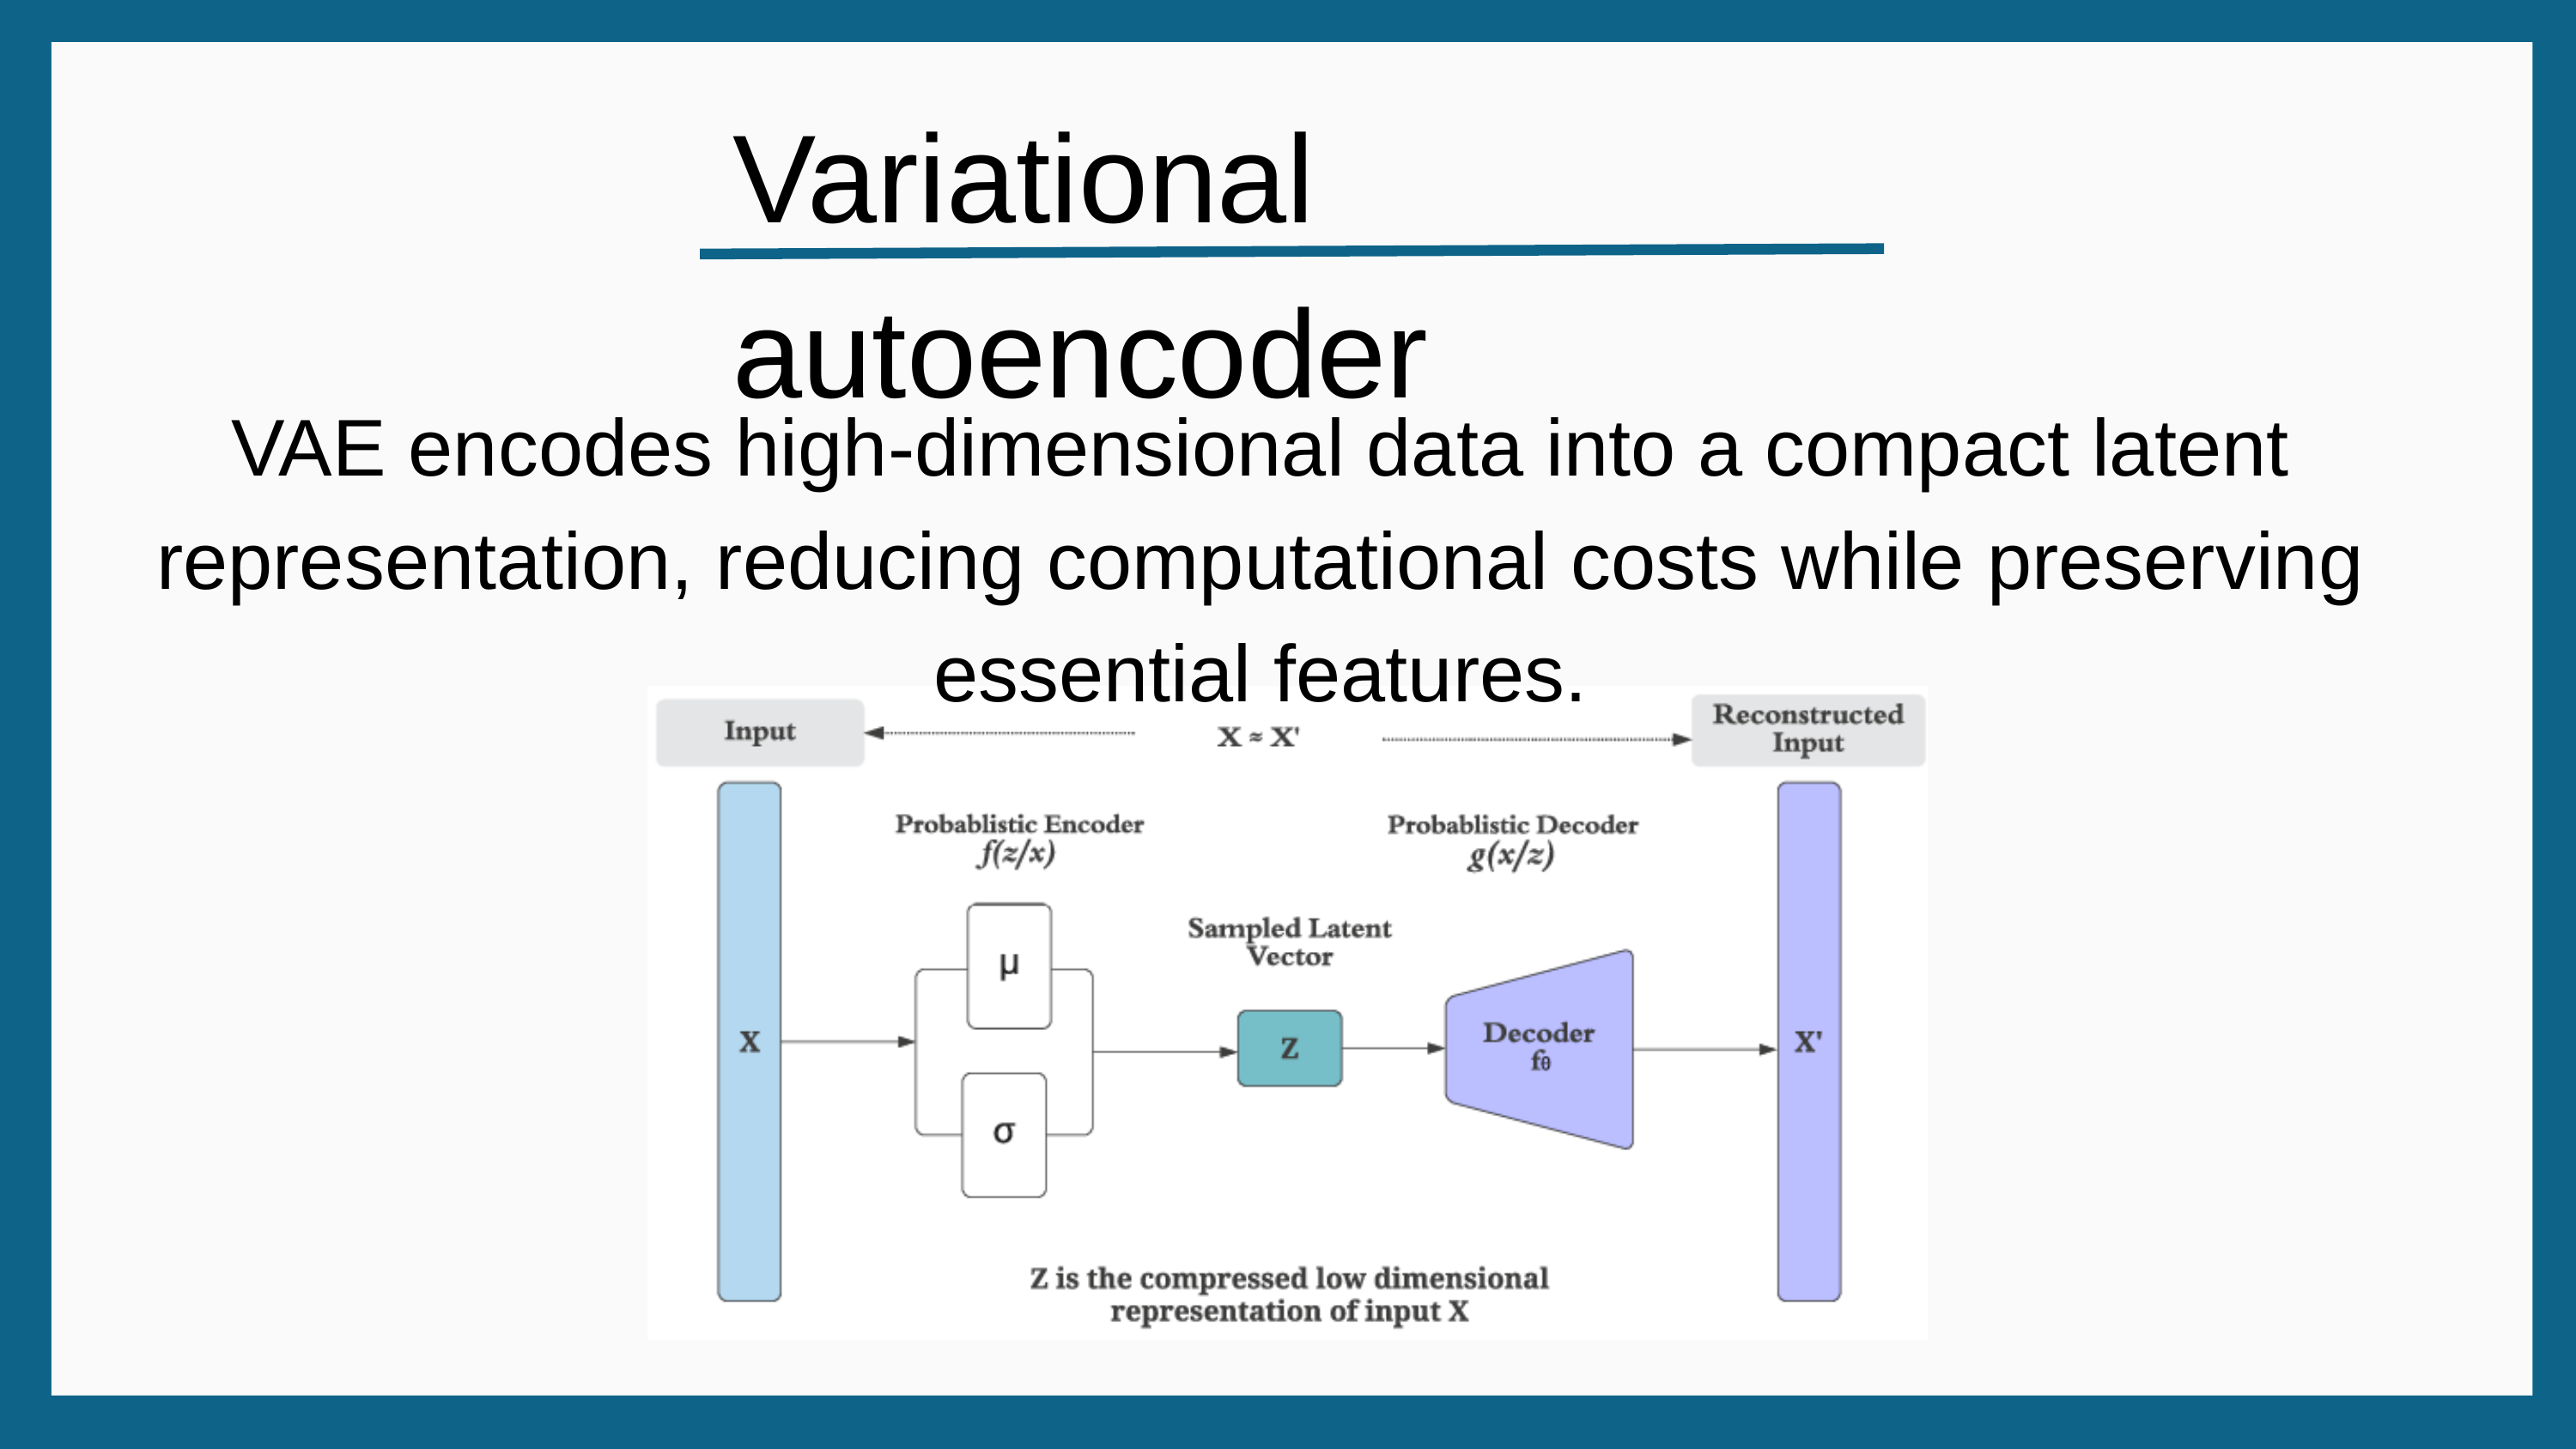

Variational autoencoder

VAE encodes high-dimensional data into a compact latent representation, reducing computational costs while preserving essential features.